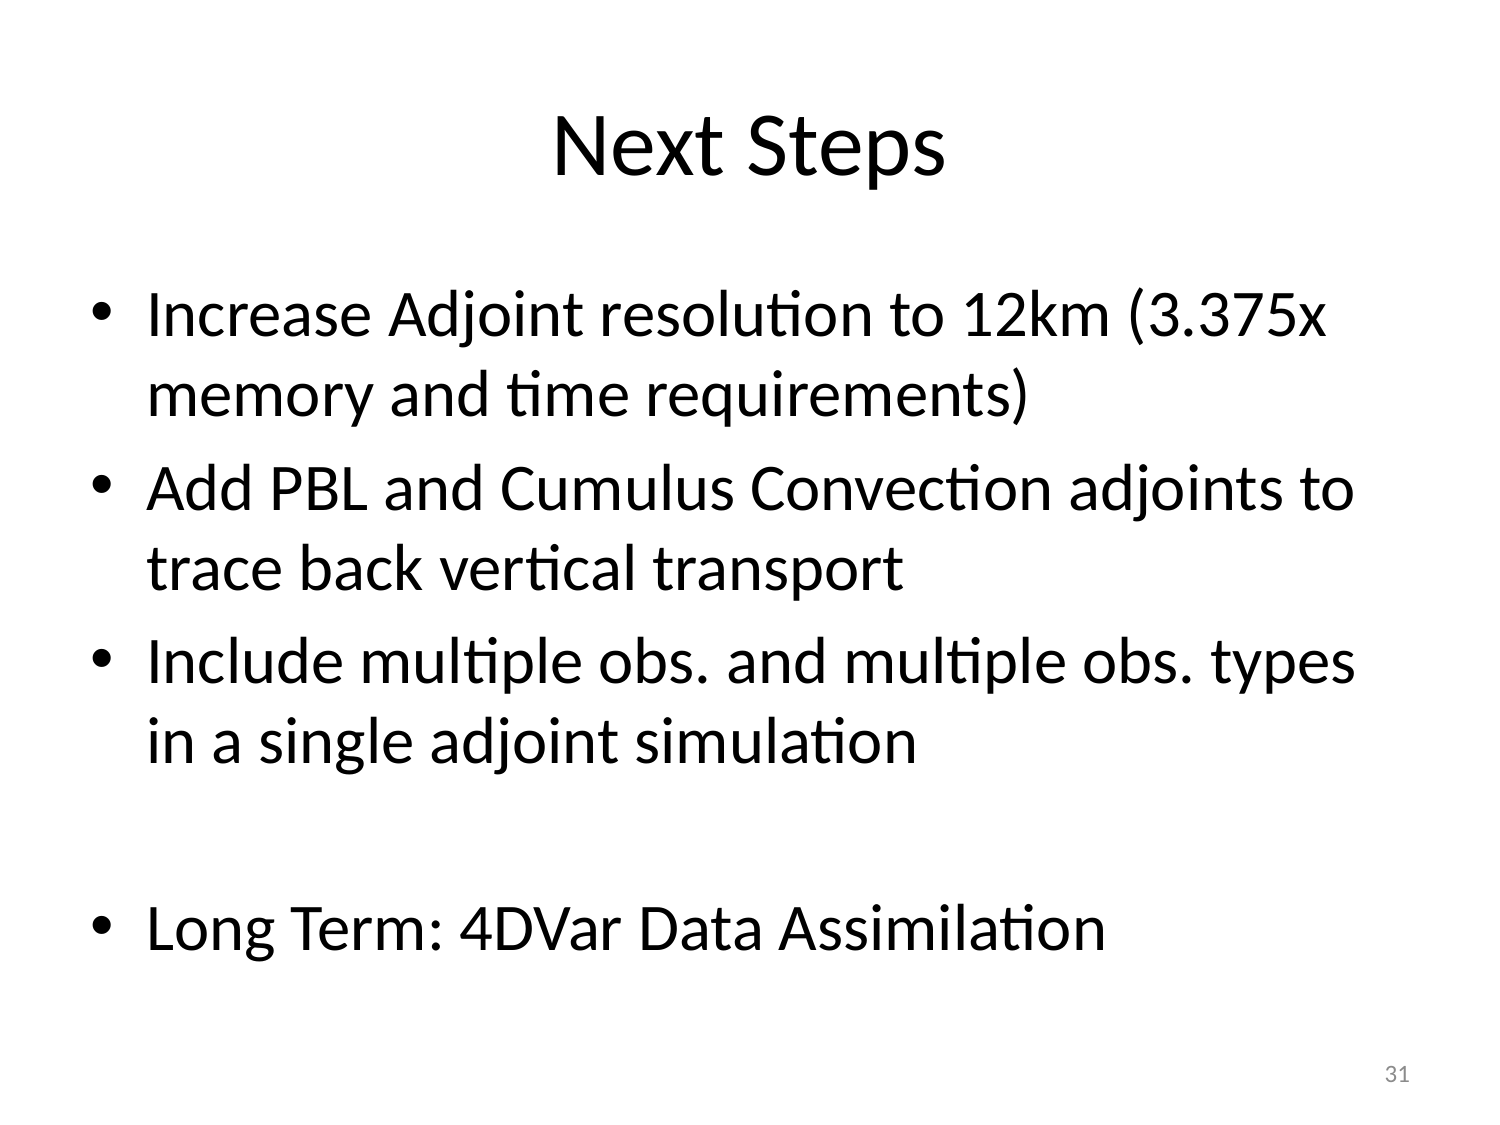

# Next Steps
Increase Adjoint resolution to 12km (3.375x memory and time requirements)
Add PBL and Cumulus Convection adjoints to trace back vertical transport
Include multiple obs. and multiple obs. types in a single adjoint simulation

Long Term: 4DVar Data Assimilation
31